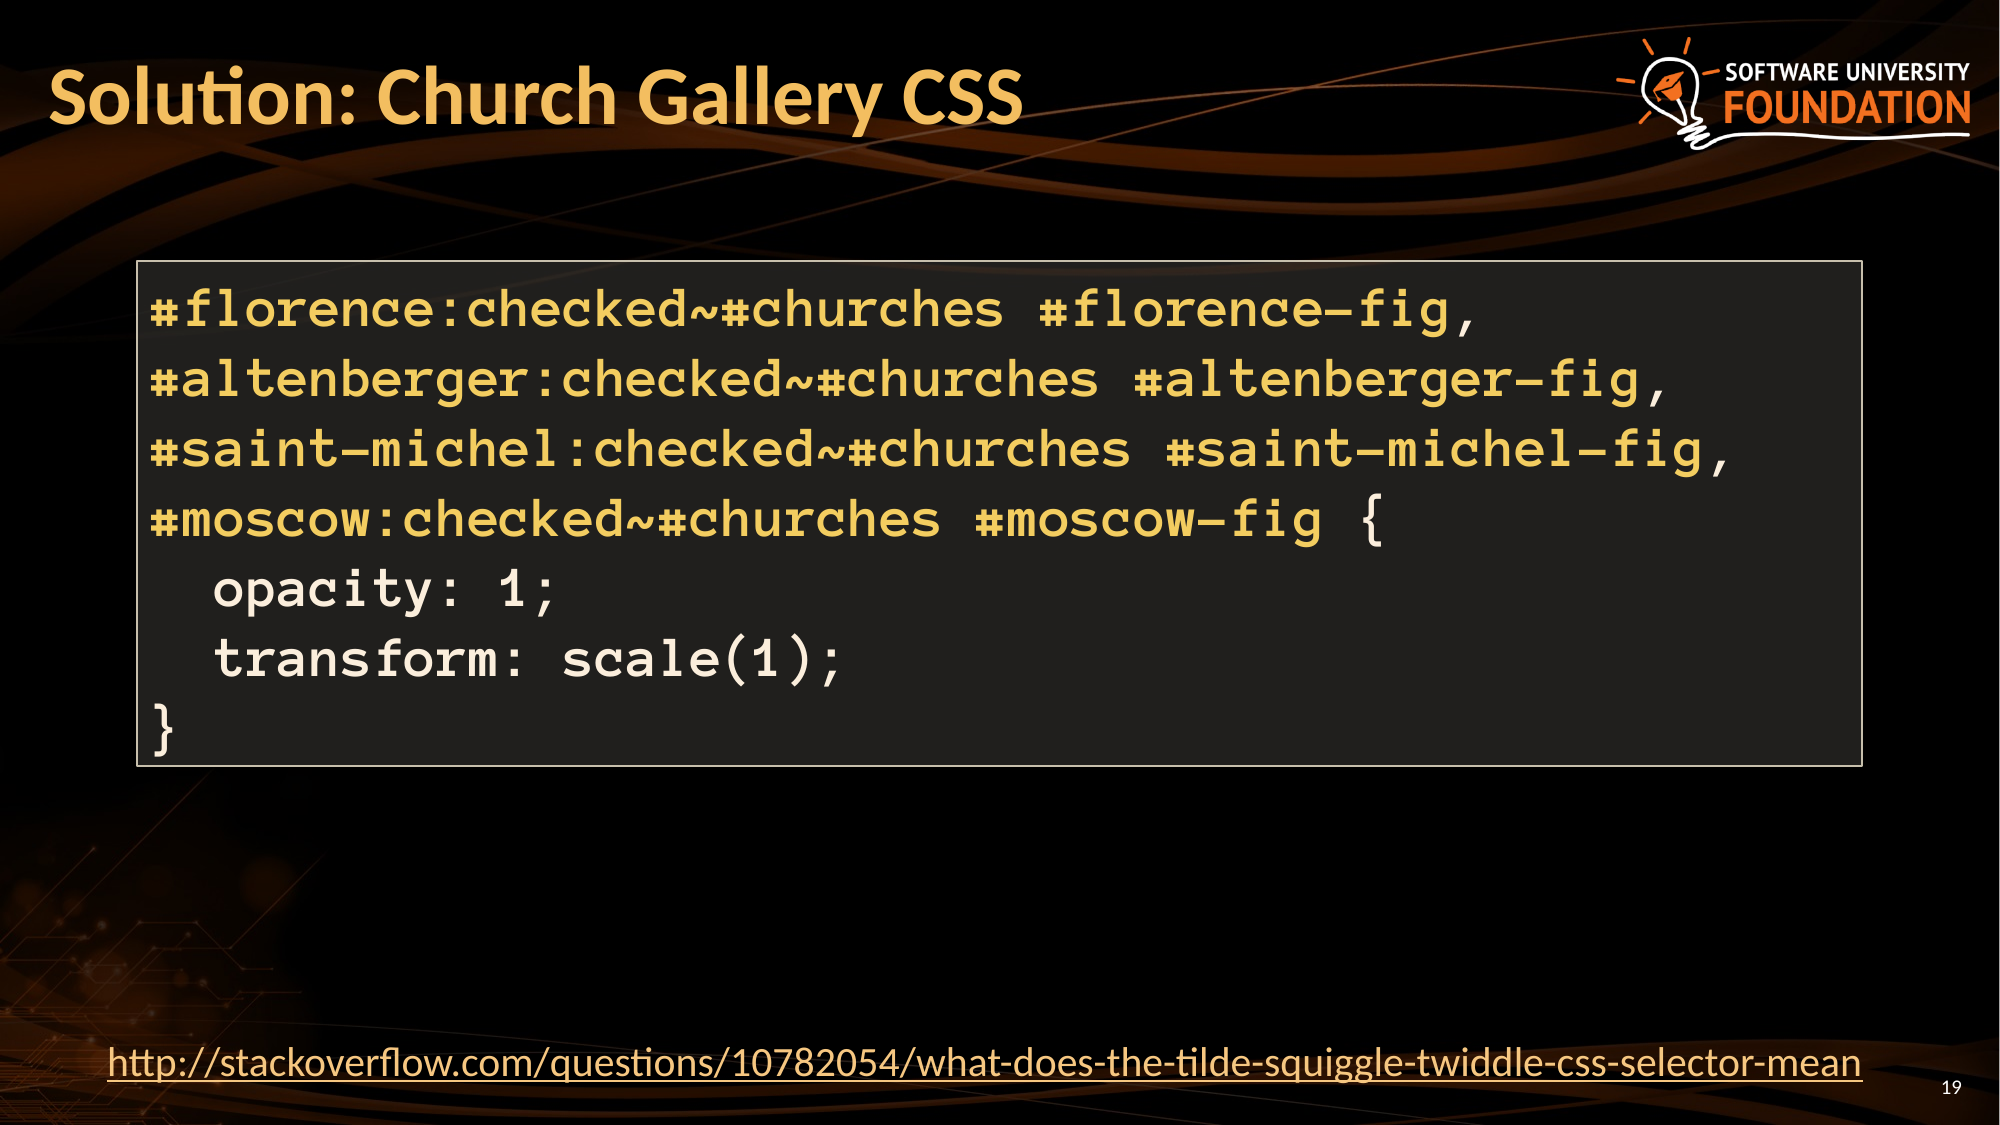

# Solution: Church Gallery CSS
#florence:checked~#churches #florence-fig,
#altenberger:checked~#churches #altenberger-fig,
#saint-michel:checked~#churches #saint-michel-fig,
#moscow:checked~#churches #moscow-fig {
  opacity: 1;
  transform: scale(1);
}
http://stackoverflow.com/questions/10782054/what-does-the-tilde-squiggle-twiddle-css-selector-mean
19